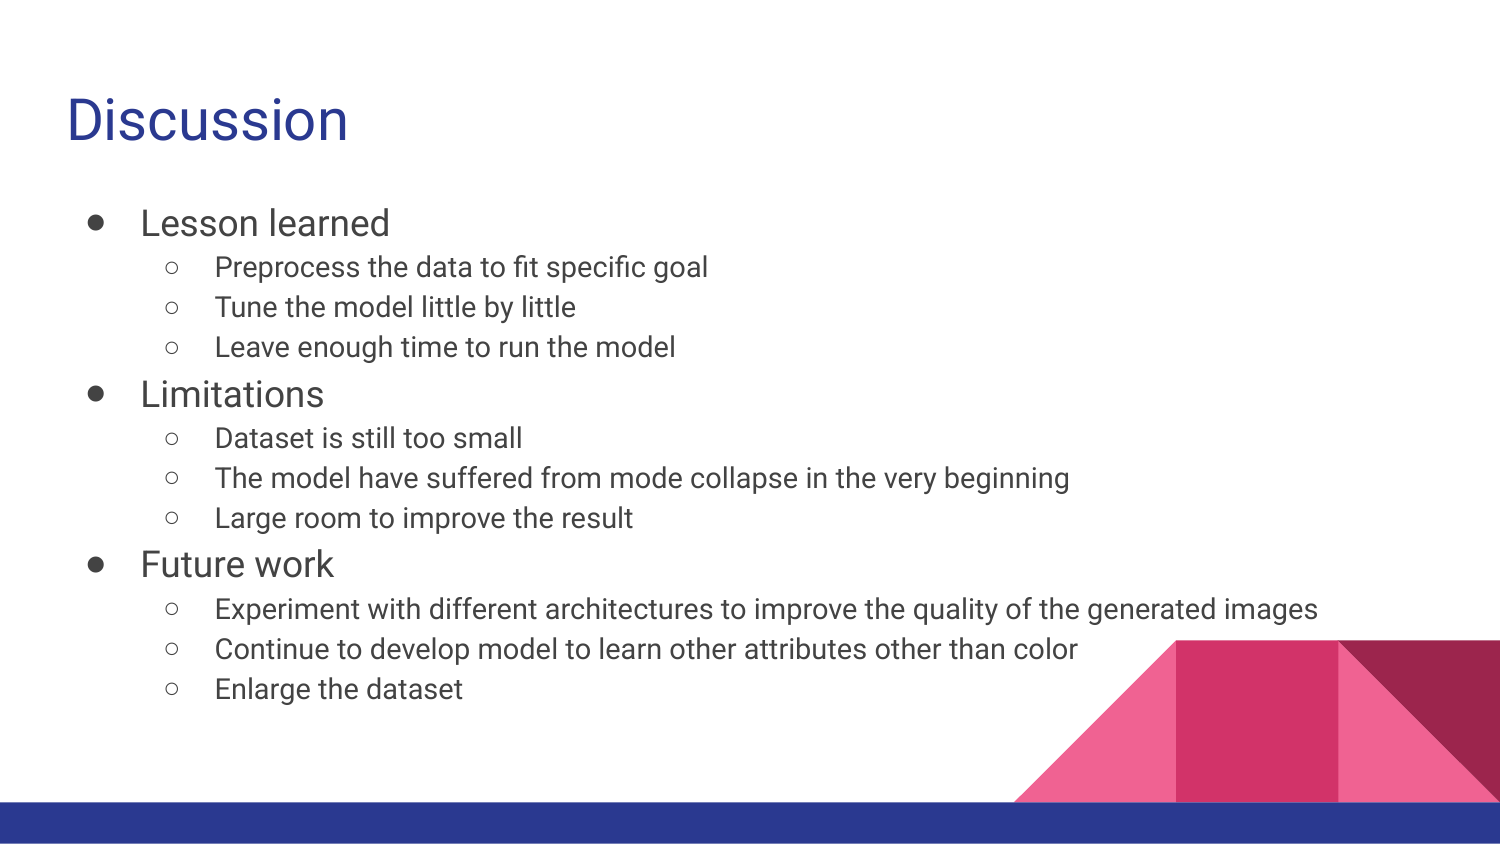

# Discussion
Lesson learned
Preprocess the data to fit specific goal
Tune the model little by little
Leave enough time to run the model
Limitations
Dataset is still too small
The model have suffered from mode collapse in the very beginning
Large room to improve the result
Future work
Experiment with different architectures to improve the quality of the generated images
Continue to develop model to learn other attributes other than color
Enlarge the dataset